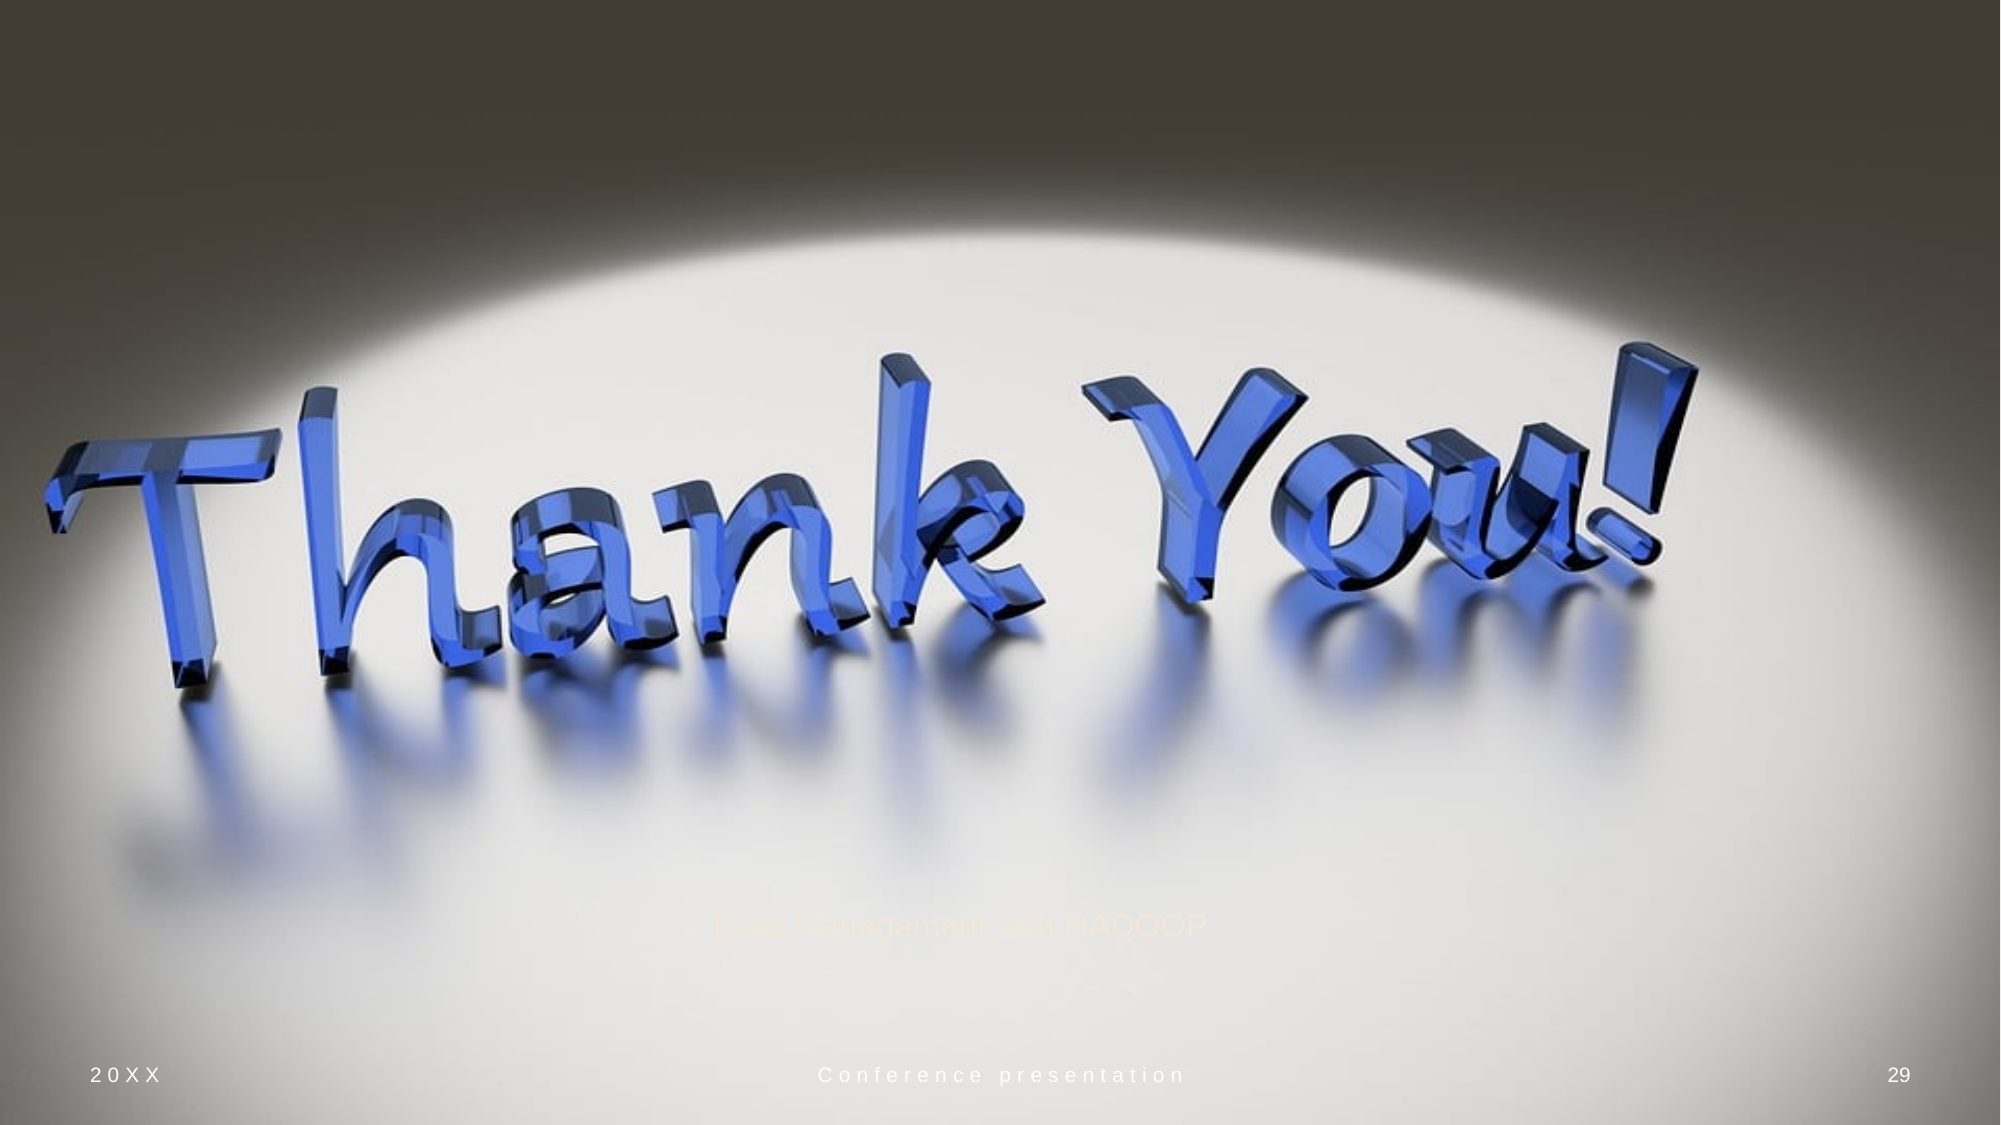

Data Management with HADOOP
20XX
Conference presentation
29